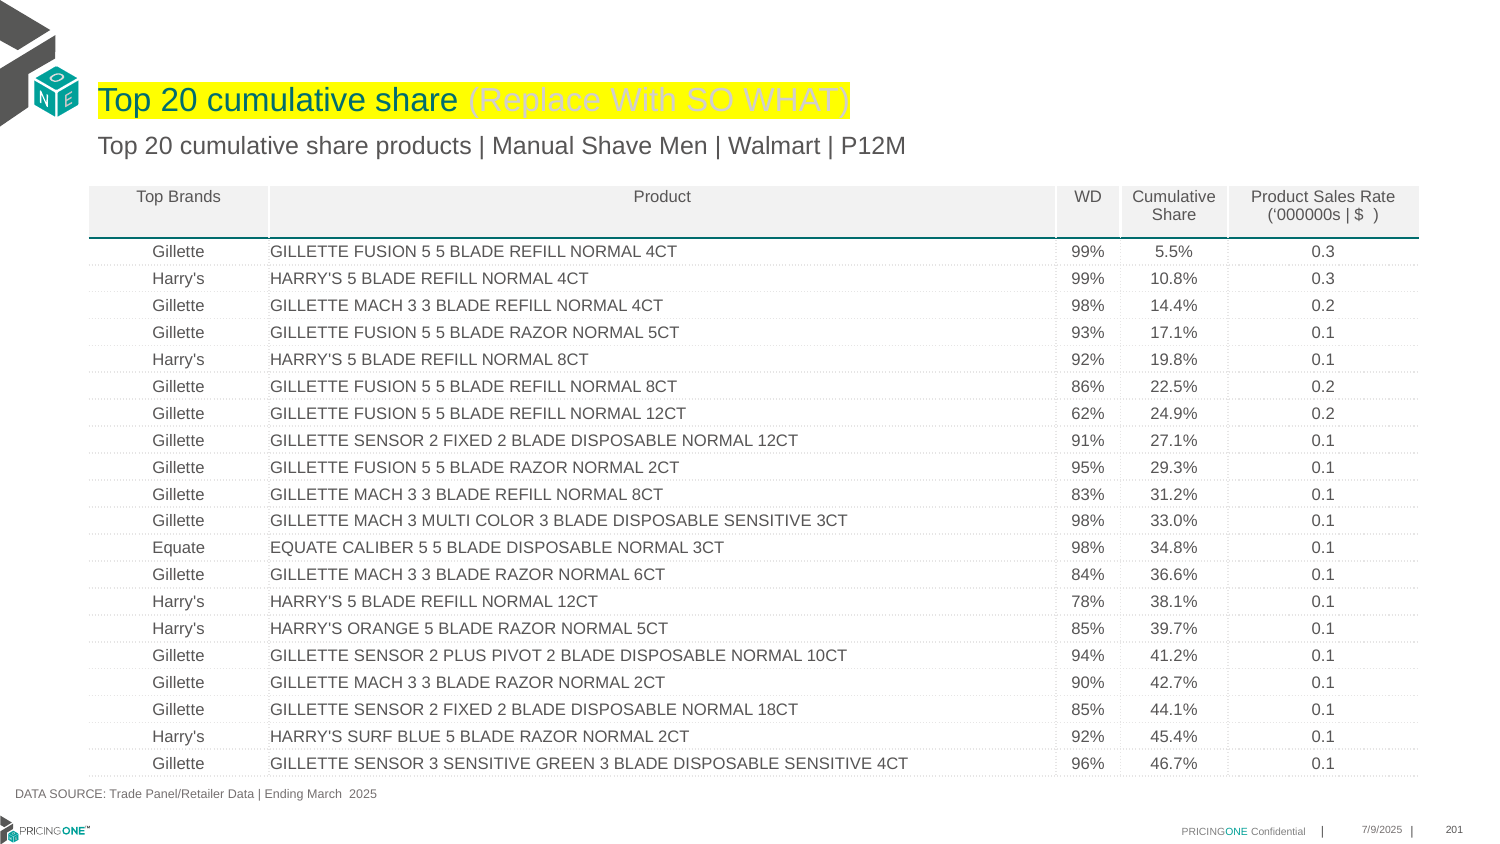

# Top 20 cumulative share (Replace With SO WHAT)
Top 20 cumulative share products | Manual Shave Men | Walmart | P12M
| Top Brands | Product | WD | Cumulative Share | Product Sales Rate (‘000000s | $ ) |
| --- | --- | --- | --- | --- |
| Gillette | GILLETTE FUSION 5 5 BLADE REFILL NORMAL 4CT | 99% | 5.5% | 0.3 |
| Harry's | HARRY'S 5 BLADE REFILL NORMAL 4CT | 99% | 10.8% | 0.3 |
| Gillette | GILLETTE MACH 3 3 BLADE REFILL NORMAL 4CT | 98% | 14.4% | 0.2 |
| Gillette | GILLETTE FUSION 5 5 BLADE RAZOR NORMAL 5CT | 93% | 17.1% | 0.1 |
| Harry's | HARRY'S 5 BLADE REFILL NORMAL 8CT | 92% | 19.8% | 0.1 |
| Gillette | GILLETTE FUSION 5 5 BLADE REFILL NORMAL 8CT | 86% | 22.5% | 0.2 |
| Gillette | GILLETTE FUSION 5 5 BLADE REFILL NORMAL 12CT | 62% | 24.9% | 0.2 |
| Gillette | GILLETTE SENSOR 2 FIXED 2 BLADE DISPOSABLE NORMAL 12CT | 91% | 27.1% | 0.1 |
| Gillette | GILLETTE FUSION 5 5 BLADE RAZOR NORMAL 2CT | 95% | 29.3% | 0.1 |
| Gillette | GILLETTE MACH 3 3 BLADE REFILL NORMAL 8CT | 83% | 31.2% | 0.1 |
| Gillette | GILLETTE MACH 3 MULTI COLOR 3 BLADE DISPOSABLE SENSITIVE 3CT | 98% | 33.0% | 0.1 |
| Equate | EQUATE CALIBER 5 5 BLADE DISPOSABLE NORMAL 3CT | 98% | 34.8% | 0.1 |
| Gillette | GILLETTE MACH 3 3 BLADE RAZOR NORMAL 6CT | 84% | 36.6% | 0.1 |
| Harry's | HARRY'S 5 BLADE REFILL NORMAL 12CT | 78% | 38.1% | 0.1 |
| Harry's | HARRY'S ORANGE 5 BLADE RAZOR NORMAL 5CT | 85% | 39.7% | 0.1 |
| Gillette | GILLETTE SENSOR 2 PLUS PIVOT 2 BLADE DISPOSABLE NORMAL 10CT | 94% | 41.2% | 0.1 |
| Gillette | GILLETTE MACH 3 3 BLADE RAZOR NORMAL 2CT | 90% | 42.7% | 0.1 |
| Gillette | GILLETTE SENSOR 2 FIXED 2 BLADE DISPOSABLE NORMAL 18CT | 85% | 44.1% | 0.1 |
| Harry's | HARRY'S SURF BLUE 5 BLADE RAZOR NORMAL 2CT | 92% | 45.4% | 0.1 |
| Gillette | GILLETTE SENSOR 3 SENSITIVE GREEN 3 BLADE DISPOSABLE SENSITIVE 4CT | 96% | 46.7% | 0.1 |
DATA SOURCE: Trade Panel/Retailer Data | Ending March  2025

7/9/2025
201